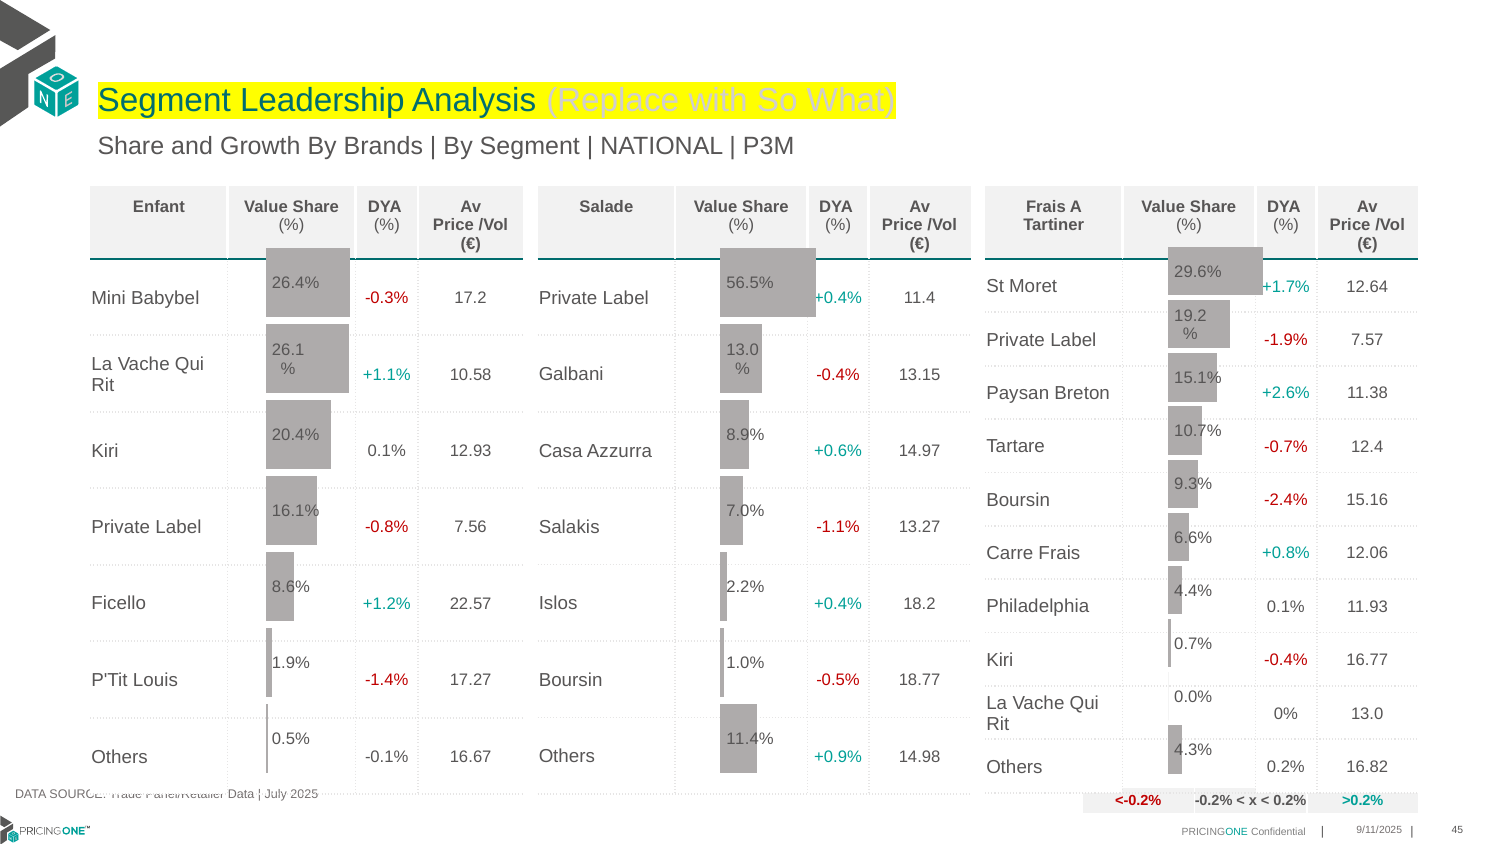

# Segment Leadership Analysis (Replace with So What)
Share and Growth By Brands | By Segment | NATIONAL | P3M
| Salade | Value Share (%) | DYA (%) | Av Price /Vol (€) |
| --- | --- | --- | --- |
| Private Label |  | +0.4% | 11.4 |
| Galbani |  | -0.4% | 13.15 |
| Casa Azzurra |  | +0.6% | 14.97 |
| Salakis |  | -1.1% | 13.27 |
| Islos |  | +0.4% | 18.2 |
| Boursin |  | -0.5% | 18.77 |
| Others |  | +0.9% | 14.98 |
| Enfant | Value Share (%) | DYA (%) | Av Price /Vol (€) |
| --- | --- | --- | --- |
| Mini Babybel |  | -0.3% | 17.2 |
| La Vache Qui Rit |  | +1.1% | 10.58 |
| Kiri |  | 0.1% | 12.93 |
| Private Label |  | -0.8% | 7.56 |
| Ficello |  | +1.2% | 22.57 |
| P'Tit Louis |  | -1.4% | 17.27 |
| Others |  | -0.1% | 16.67 |
| Frais A Tartiner | Value Share (%) | DYA (%) | Av Price /Vol (€) |
| --- | --- | --- | --- |
| St Moret |  | +1.7% | 12.64 |
| Private Label |  | -1.9% | 7.57 |
| Paysan Breton |  | +2.6% | 11.38 |
| Tartare |  | -0.7% | 12.4 |
| Boursin |  | -2.4% | 15.16 |
| Carre Frais |  | +0.8% | 12.06 |
| Philadelphia |  | 0.1% | 11.93 |
| Kiri |  | -0.4% | 16.77 |
| La Vache Qui Rit |  | 0% | 13.0 |
| Others |  | 0.2% | 16.82 |

### Chart

| Category | Enfant | NATIONAL |
|---|---|
|  | 0.26363737229116463 |

### Chart

| Category | Salade | NATIONAL |
|---|---|
|  | 0.5651194629824163 |

### Chart

| Category | Frais A Tartiner | NATIONAL |
|---|---|
|  | 0.29611634591998715 |
DATA SOURCE: Trade Panel/Retailer Data | July 2025
| <-0.2% | -0.2% < x < 0.2% | >0.2% |
| --- | --- | --- |

9/11/2025
45